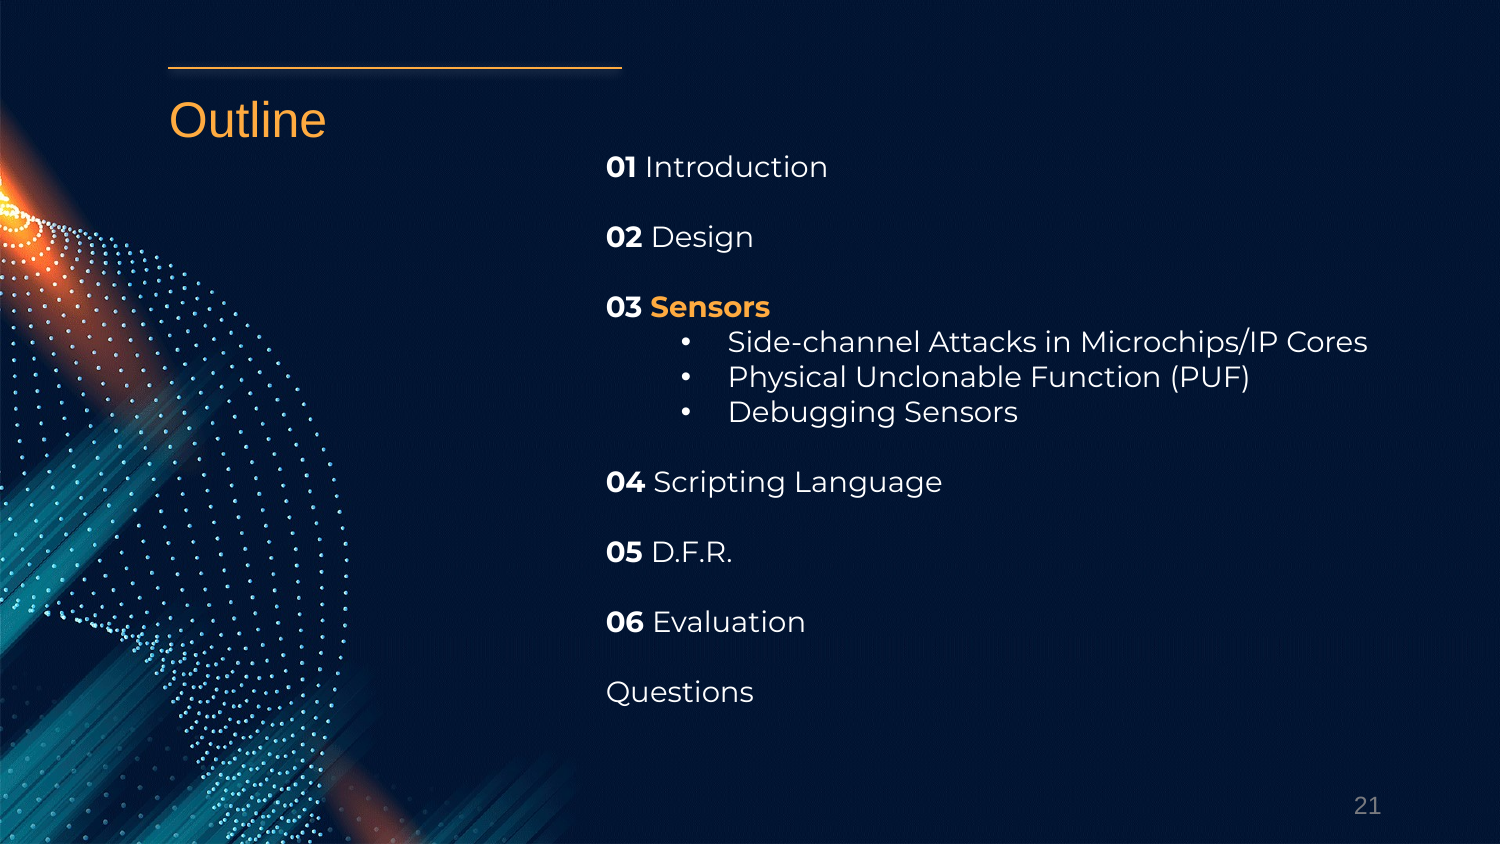

# Outline
01 Introduction

02 Design

03 Sensors
Side-channel Attacks in Microchips/IP Cores
Physical Unclonable Function (PUF)
Debugging Sensors

04 Scripting Language

05 D.F.R.

06 Evaluation

Questions

21